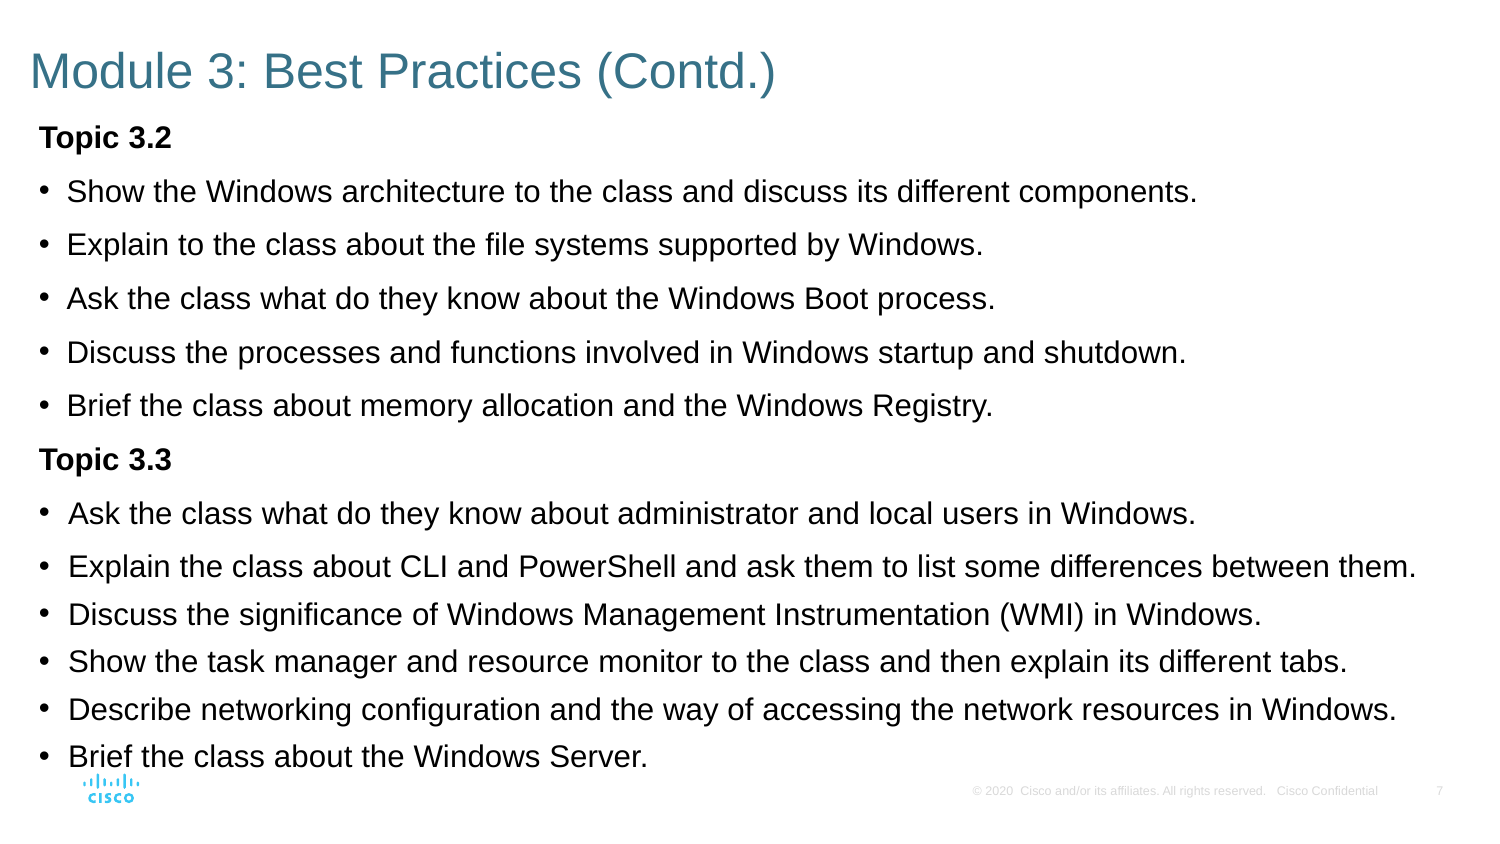

# Module 3: Best Practices (Contd.)
Topic 3.2
Show the Windows architecture to the class and discuss its different components.
Explain to the class about the file systems supported by Windows.
Ask the class what do they know about the Windows Boot process.
Discuss the processes and functions involved in Windows startup and shutdown.
Brief the class about memory allocation and the Windows Registry.
Topic 3.3
Ask the class what do they know about administrator and local users in Windows.
Explain the class about CLI and PowerShell and ask them to list some differences between them.
Discuss the significance of Windows Management Instrumentation (WMI) in Windows.
Show the task manager and resource monitor to the class and then explain its different tabs.
Describe networking configuration and the way of accessing the network resources in Windows.
Brief the class about the Windows Server.